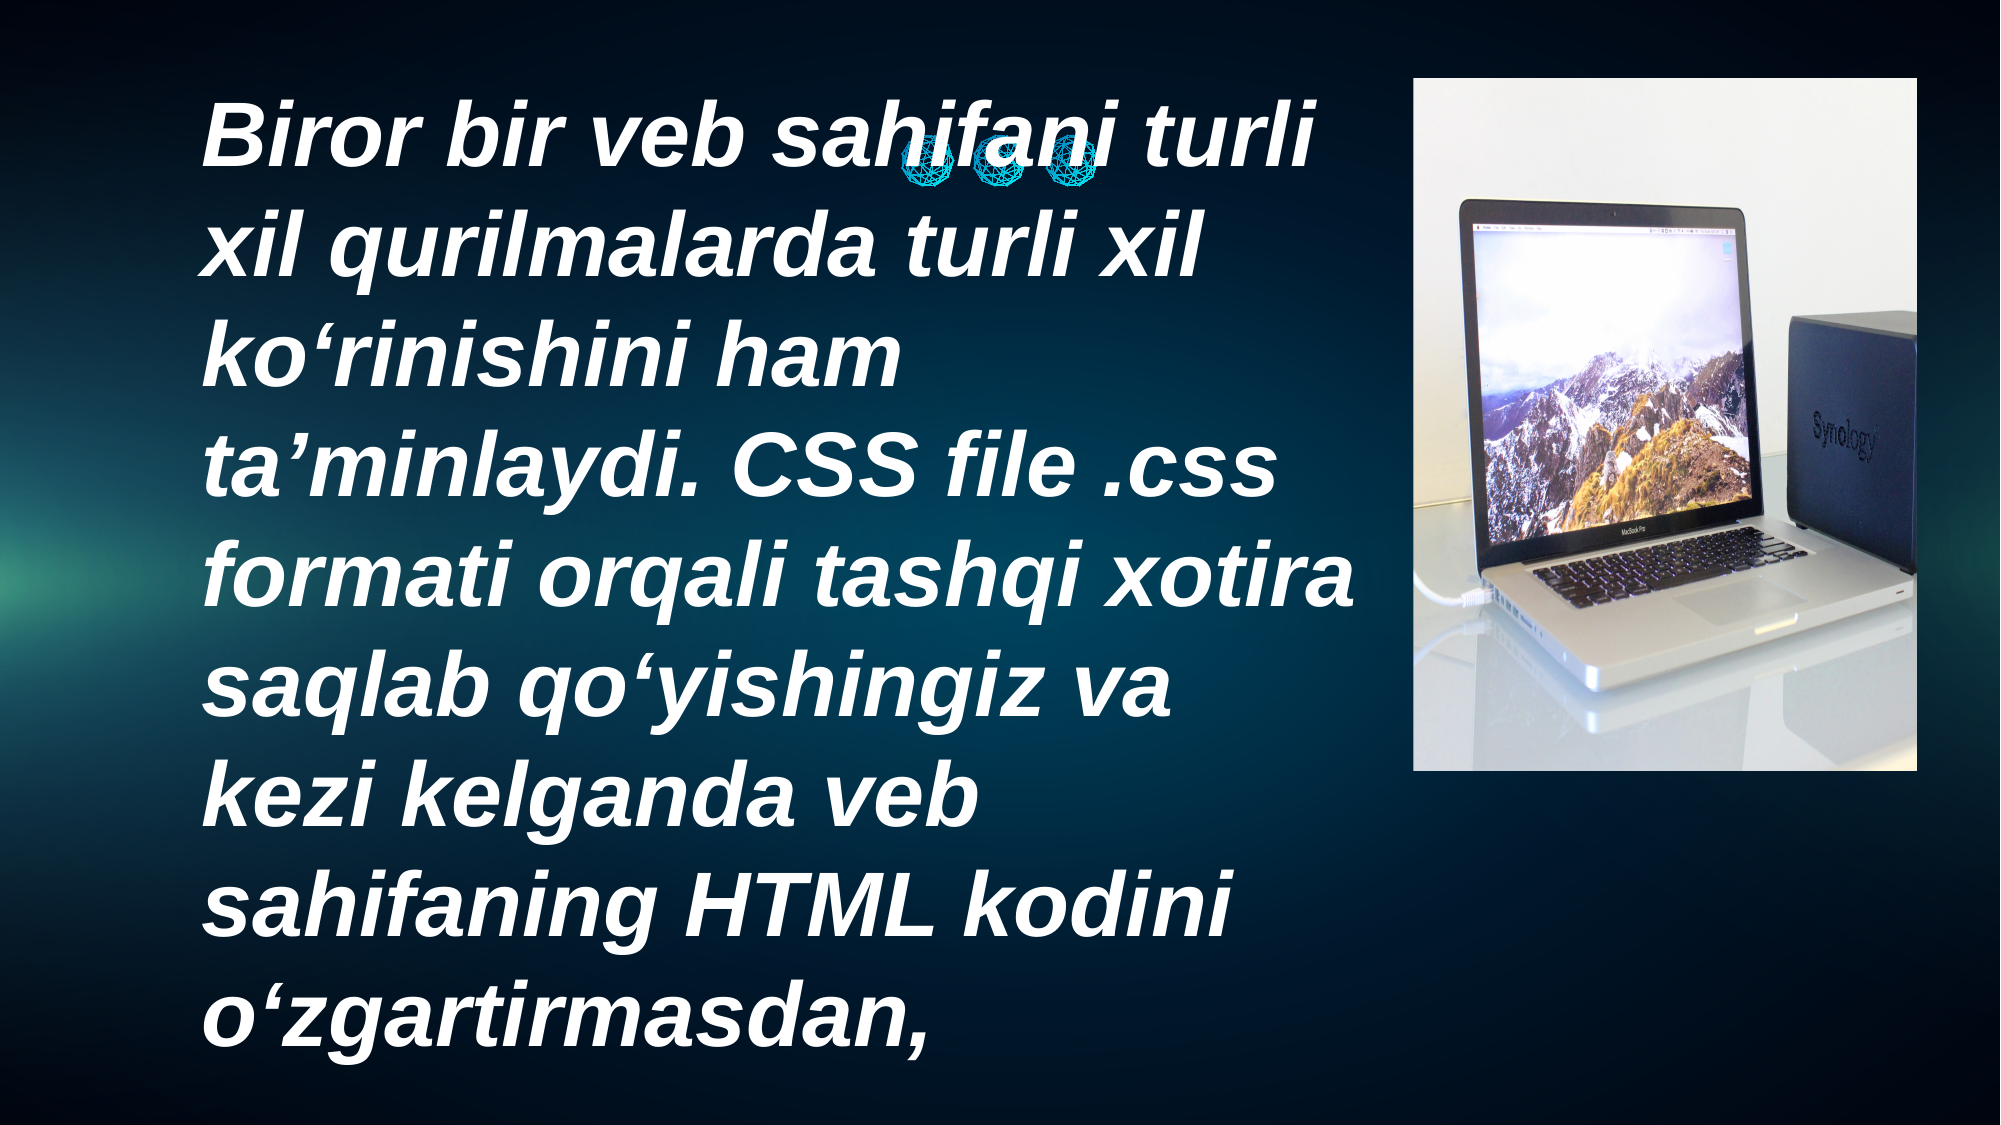

Biror bir veb sahifani turli xil qurilmalarda turli xil koʻrinishini ham taʼminlaydi. CSS file .css formati orqali tashqi xotira saqlab qoʻyishingiz va kezi kelganda veb sahifaning HTML kodini oʻzgartirmasdan,